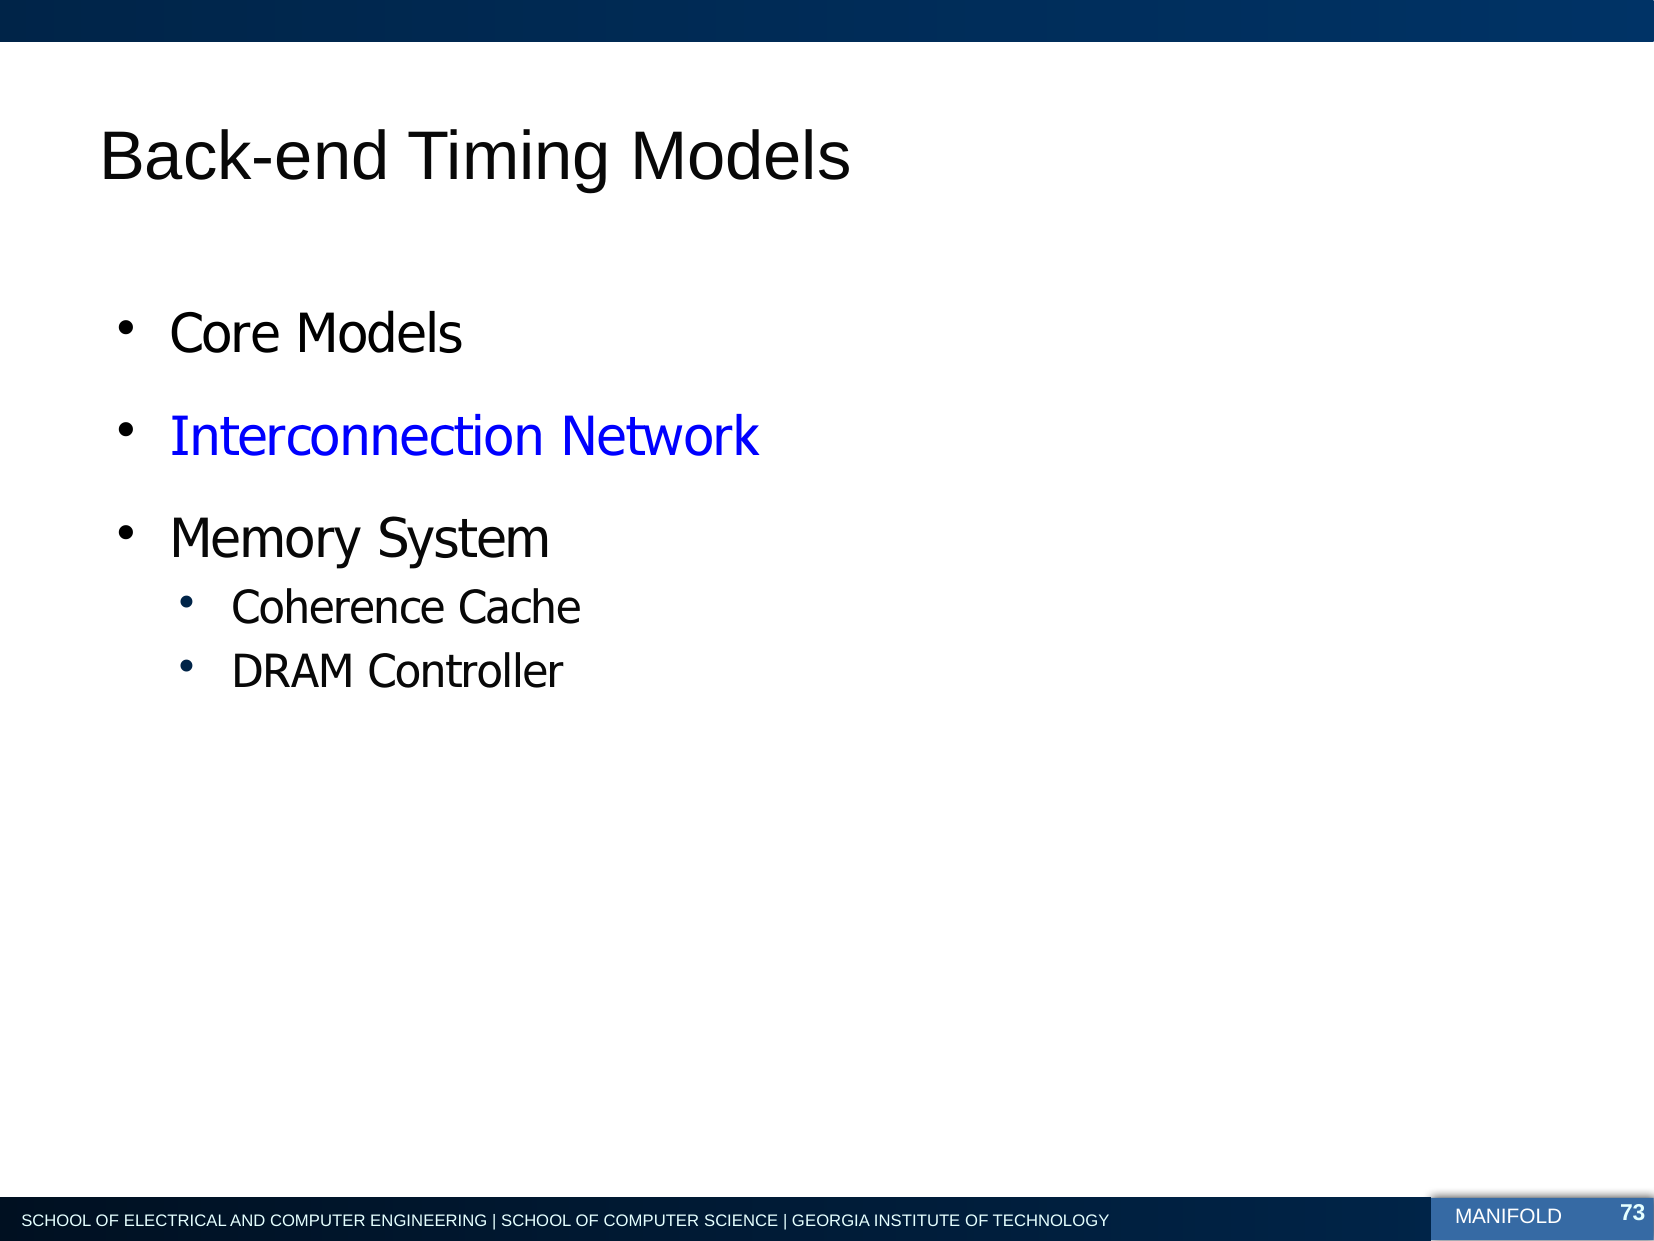

# Back-end Timing Models
Core Models
Interconnection Network
Memory System
Coherence Cache
DRAM Controller
73